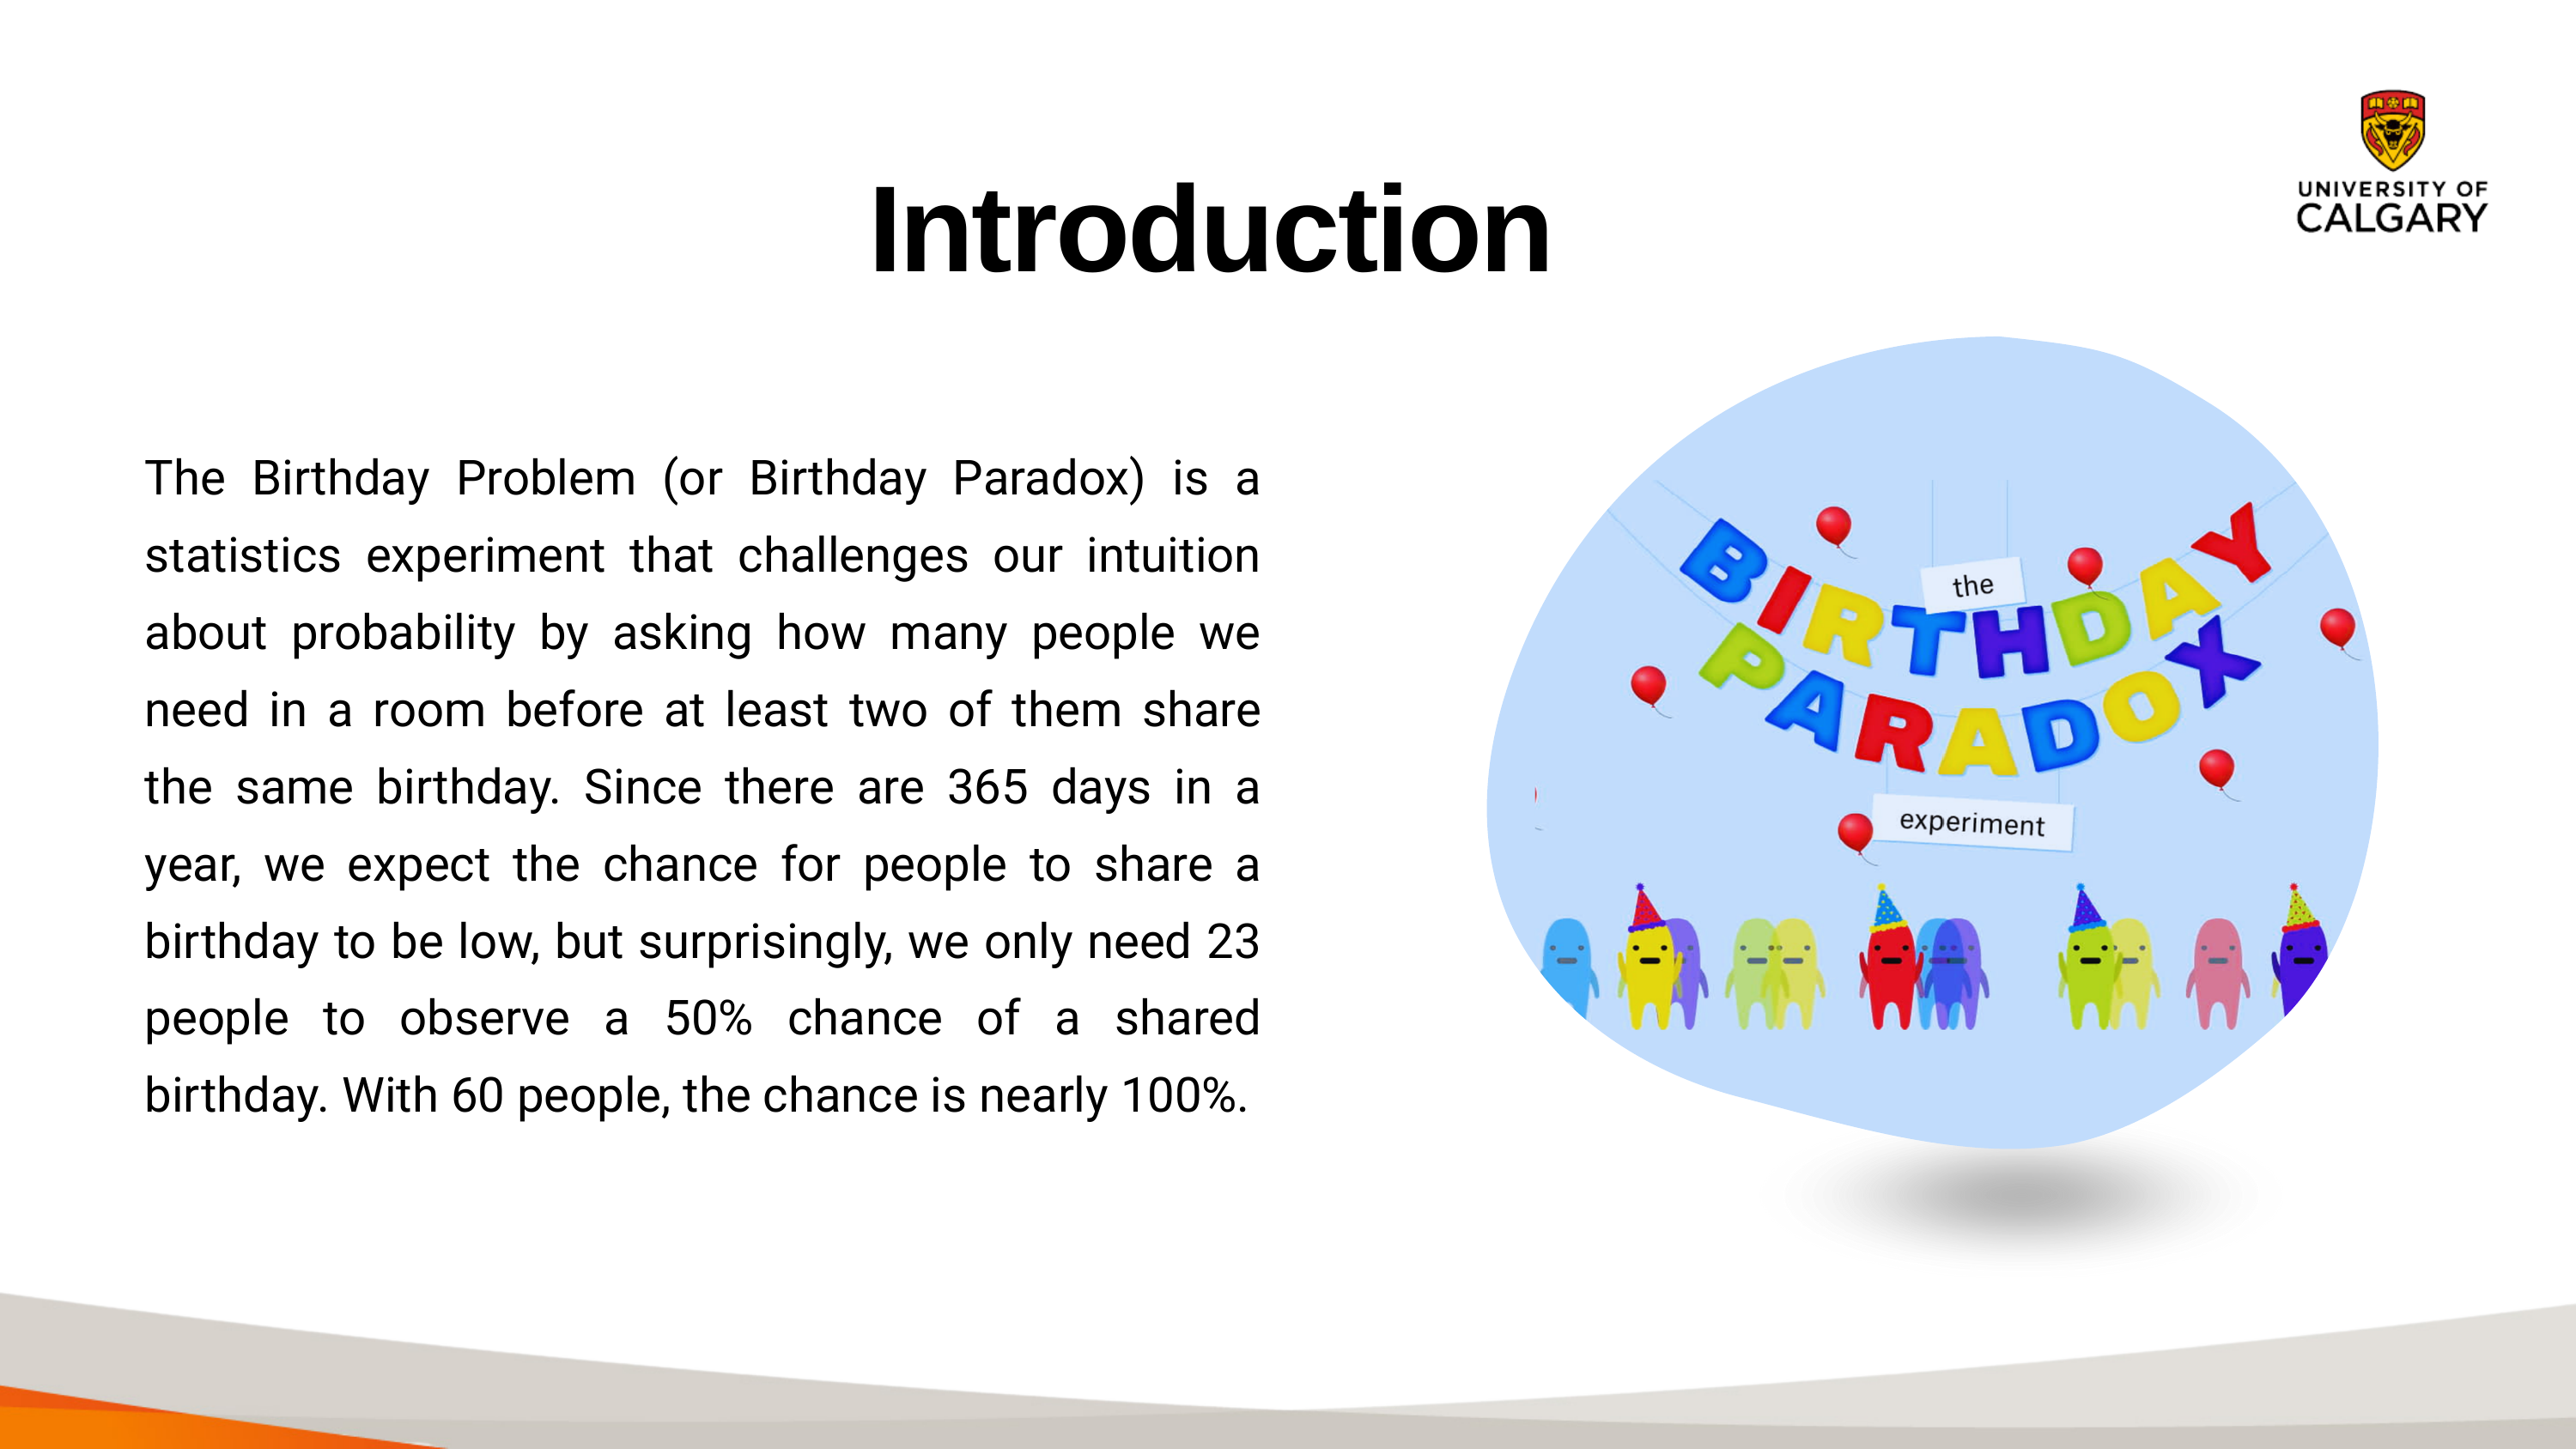

Introduction

The Birthday Problem (or Birthday Paradox) is a statistics experiment that challenges our intuition about probability by asking how many people we need in a room before at least two of them share the same birthday. Since there are 365 days in a year, we expect the chance for people to share a birthday to be low, but surprisingly, we only need 23 people to observe a 50% chance of a shared birthday. With 60 people, the chance is nearly 100%.